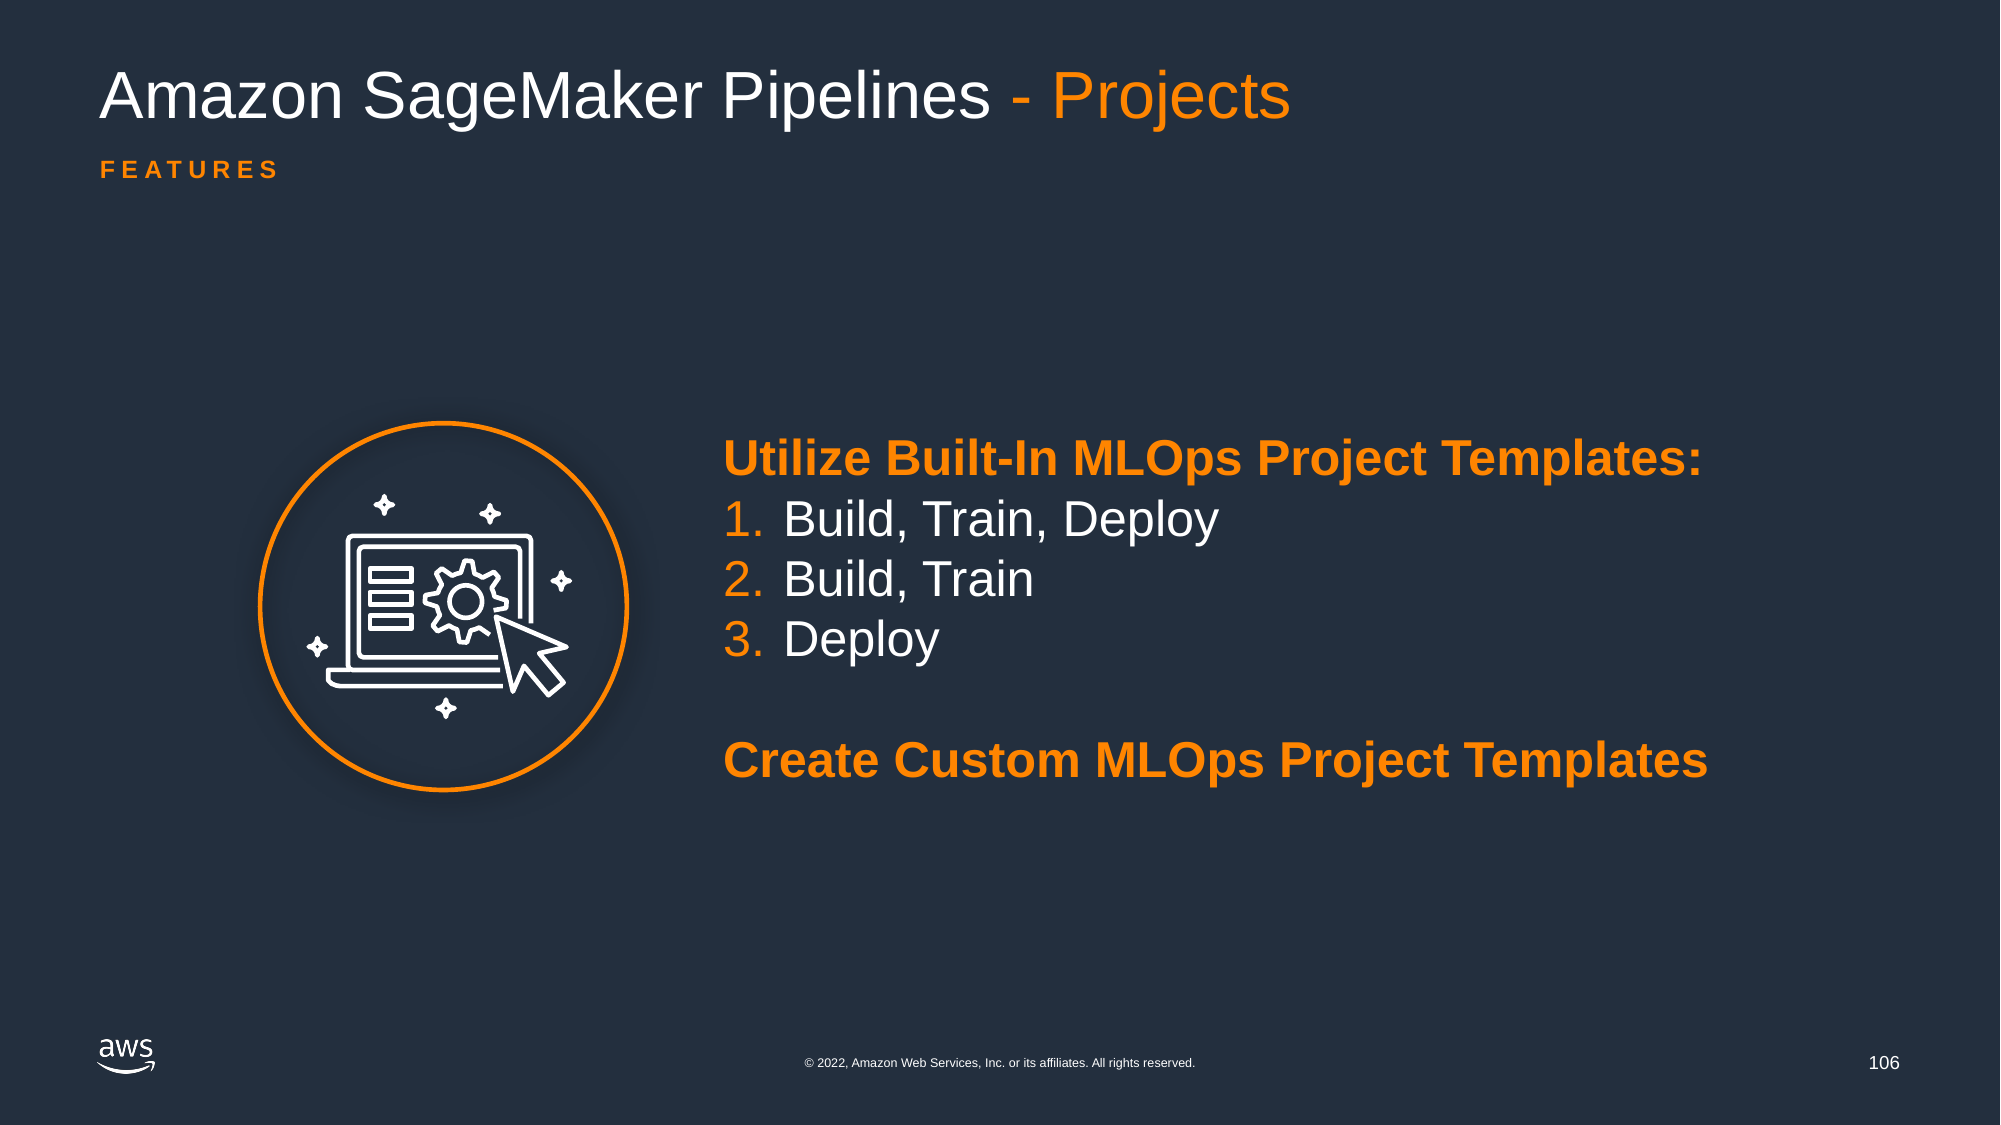

# Amazon SageMaker Pipelines - Projects
Features
Utilize Built-In MLOps Project Templates:
Build, Train, Deploy
Build, Train
Deploy

Create Custom MLOps Project Templates

106